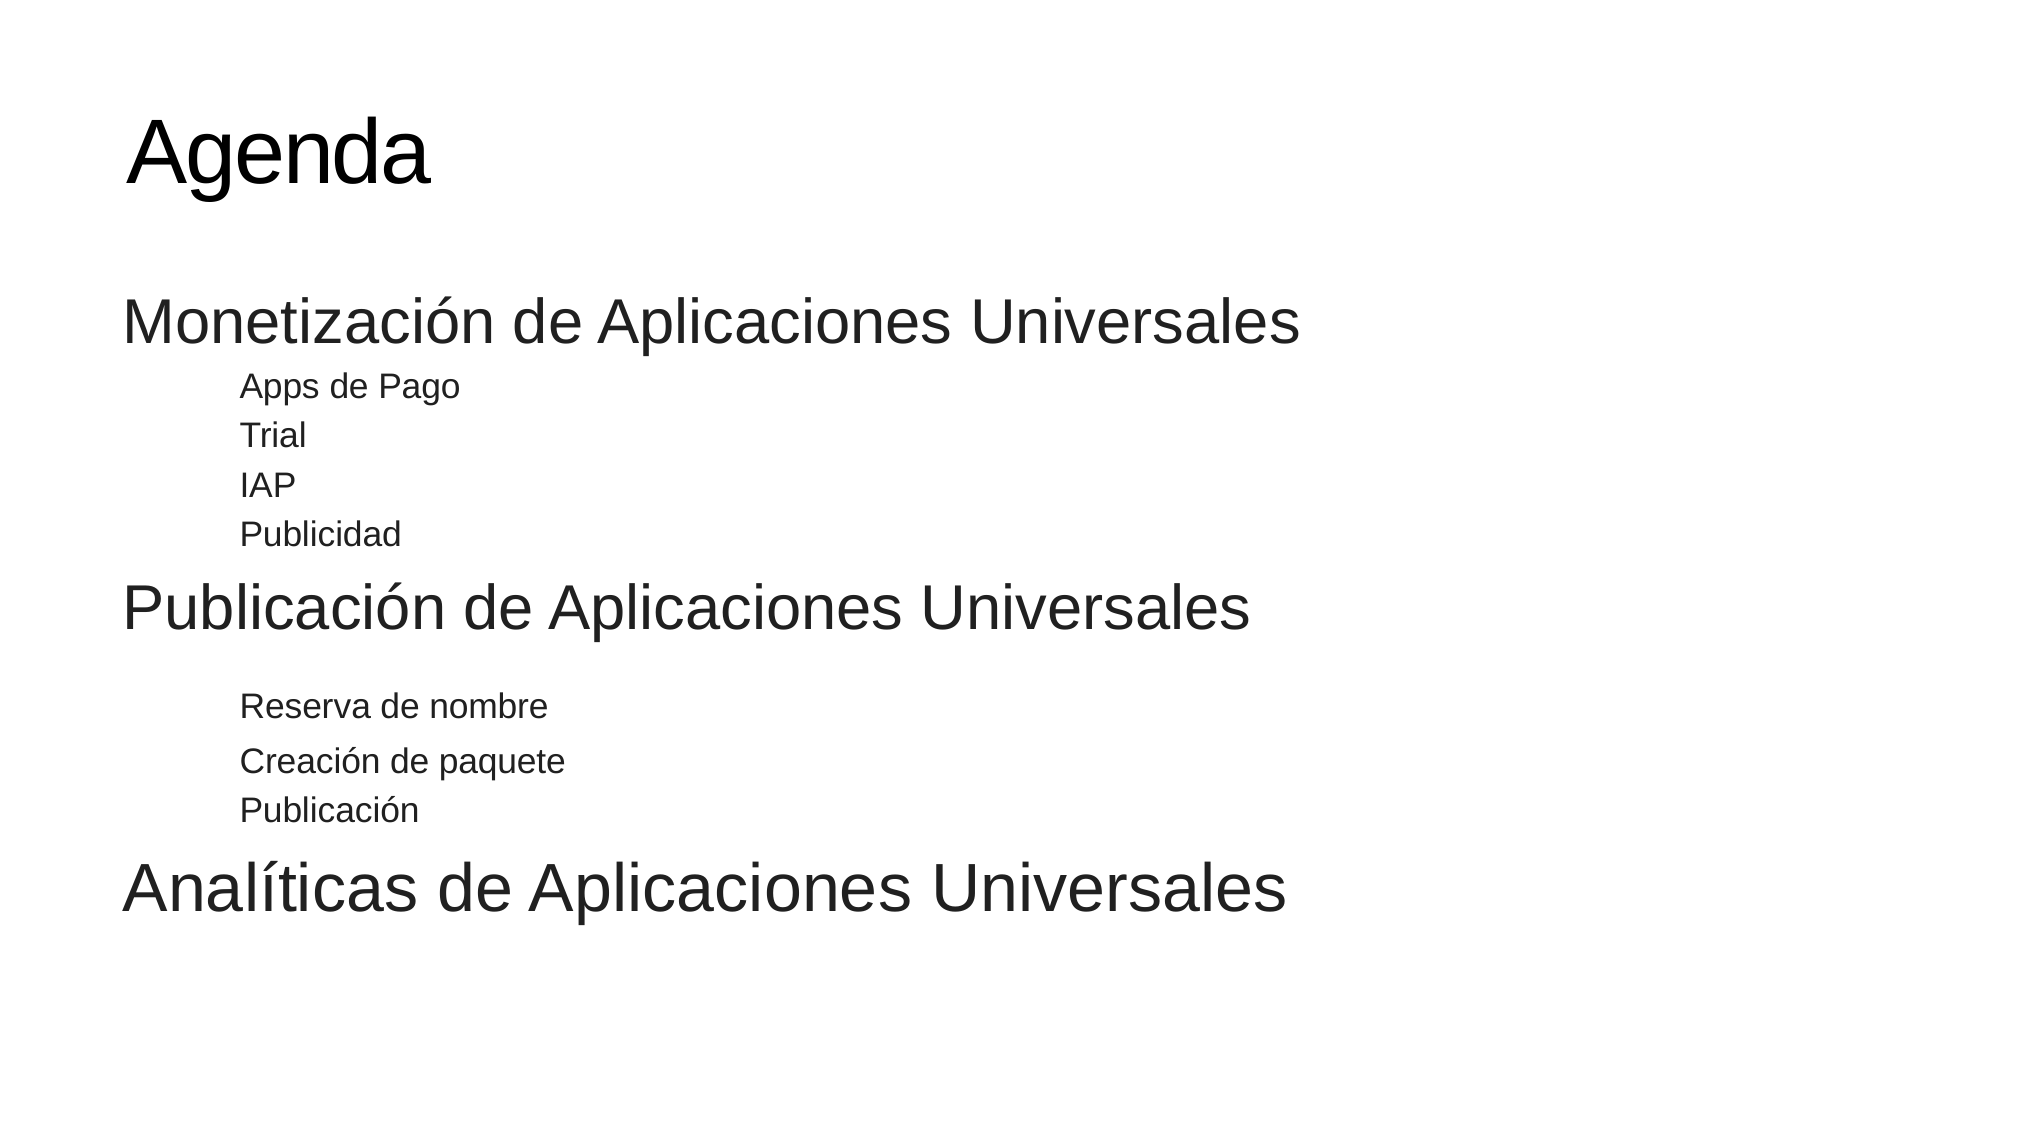

# Agenda
Monetización de Aplicaciones Universales
	Apps de Pago
	Trial
	IAP
	Publicidad
Publicación de Aplicaciones Universales
	Reserva de nombre
	Creación de paquete
	Publicación
Analíticas de Aplicaciones Universales